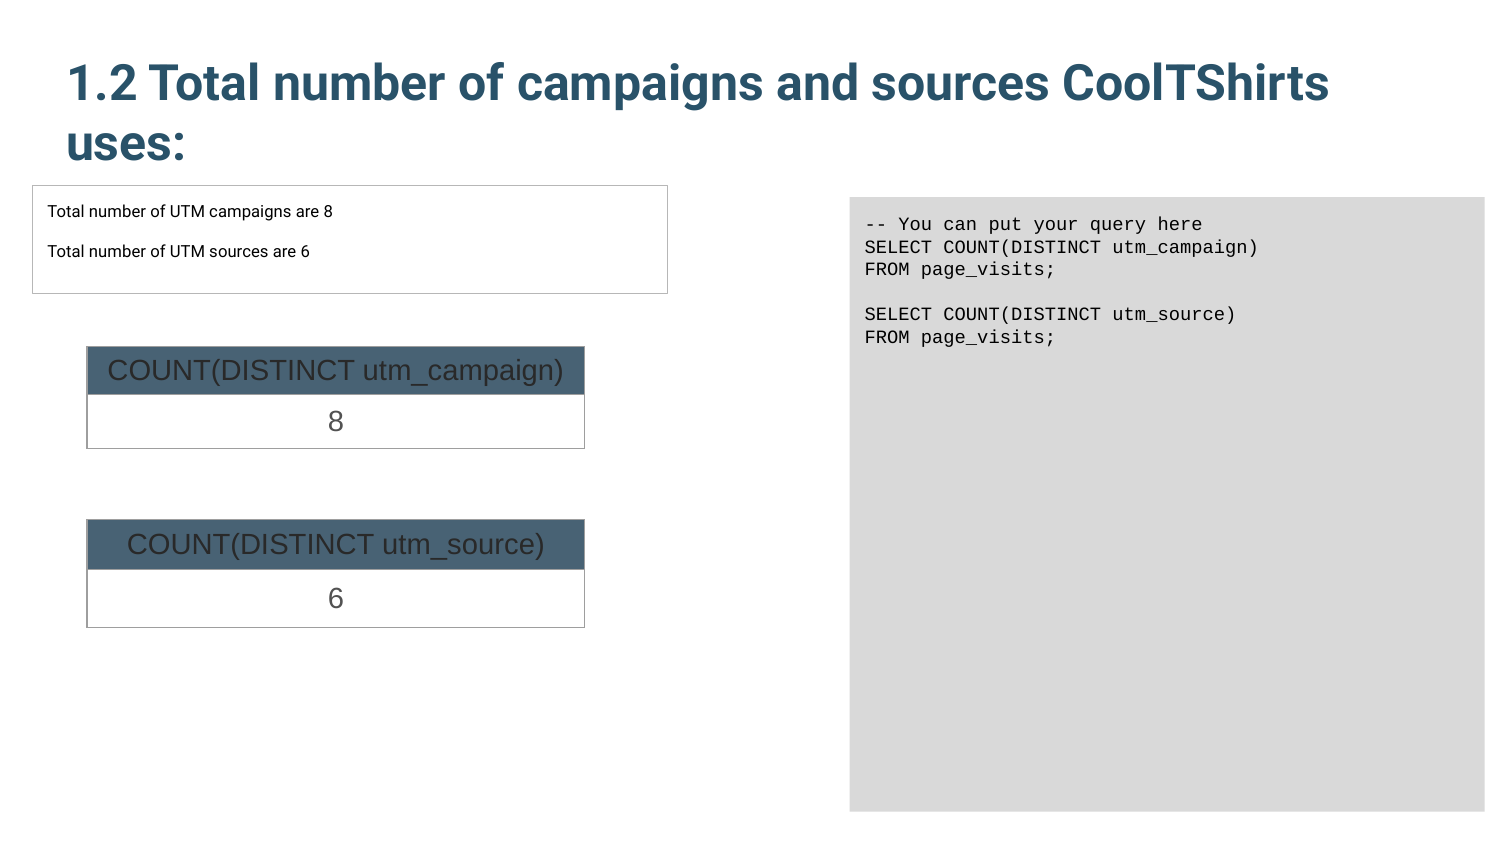

1.2 Total number of campaigns and sources CoolTShirts uses:
Total number of UTM campaigns are 8

Total number of UTM sources are 6
-- You can put your query here
SELECT COUNT(DISTINCT utm_campaign)
FROM page_visits;

SELECT COUNT(DISTINCT utm_source)
FROM page_visits;

| COUNT(DISTINCT utm\_campaign) |
| --- |
| 8 |
| COUNT(DISTINCT utm\_source) |
| --- |
| 6 |